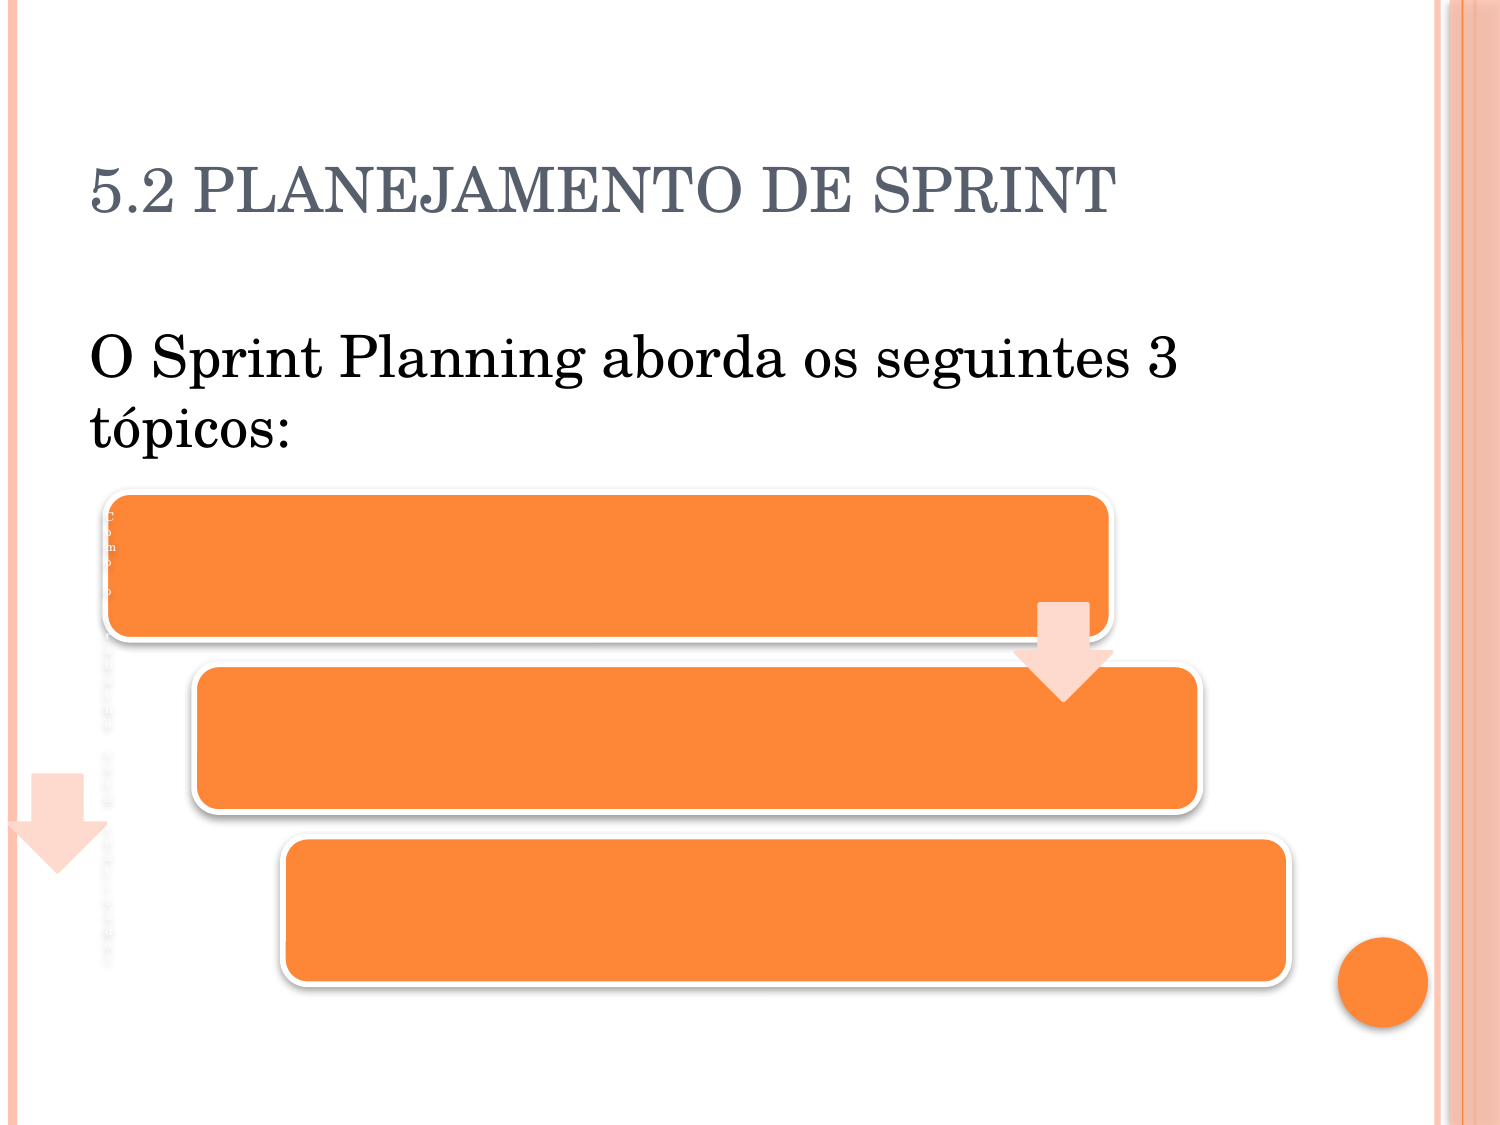

# 5.2 Planejamento de Sprint
O Sprint Planning aborda os seguintes 3 tópicos:
Como o trabalho será realizado?